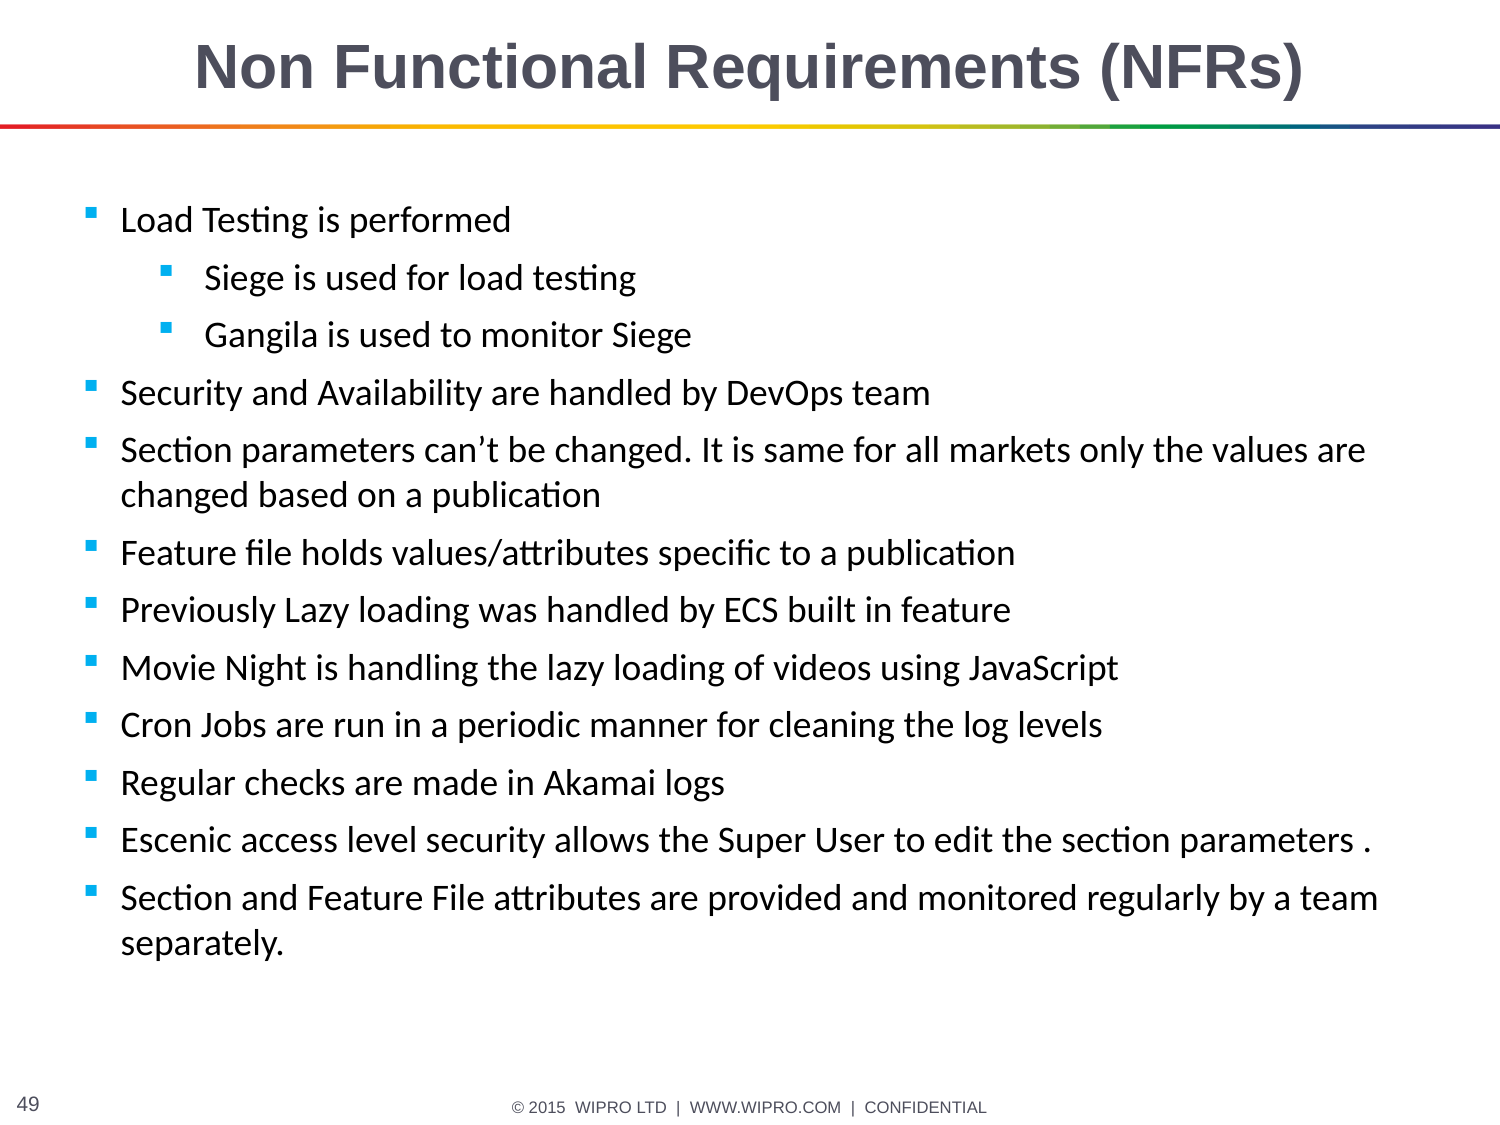

# Non Functional Requirements (NFRs)
Load Testing is performed
Siege is used for load testing
Gangila is used to monitor Siege
Security and Availability are handled by DevOps team
Section parameters can’t be changed. It is same for all markets only the values are changed based on a publication
Feature file holds values/attributes specific to a publication
Previously Lazy loading was handled by ECS built in feature
Movie Night is handling the lazy loading of videos using JavaScript
Cron Jobs are run in a periodic manner for cleaning the log levels
Regular checks are made in Akamai logs
Escenic access level security allows the Super User to edit the section parameters .
Section and Feature File attributes are provided and monitored regularly by a team separately.